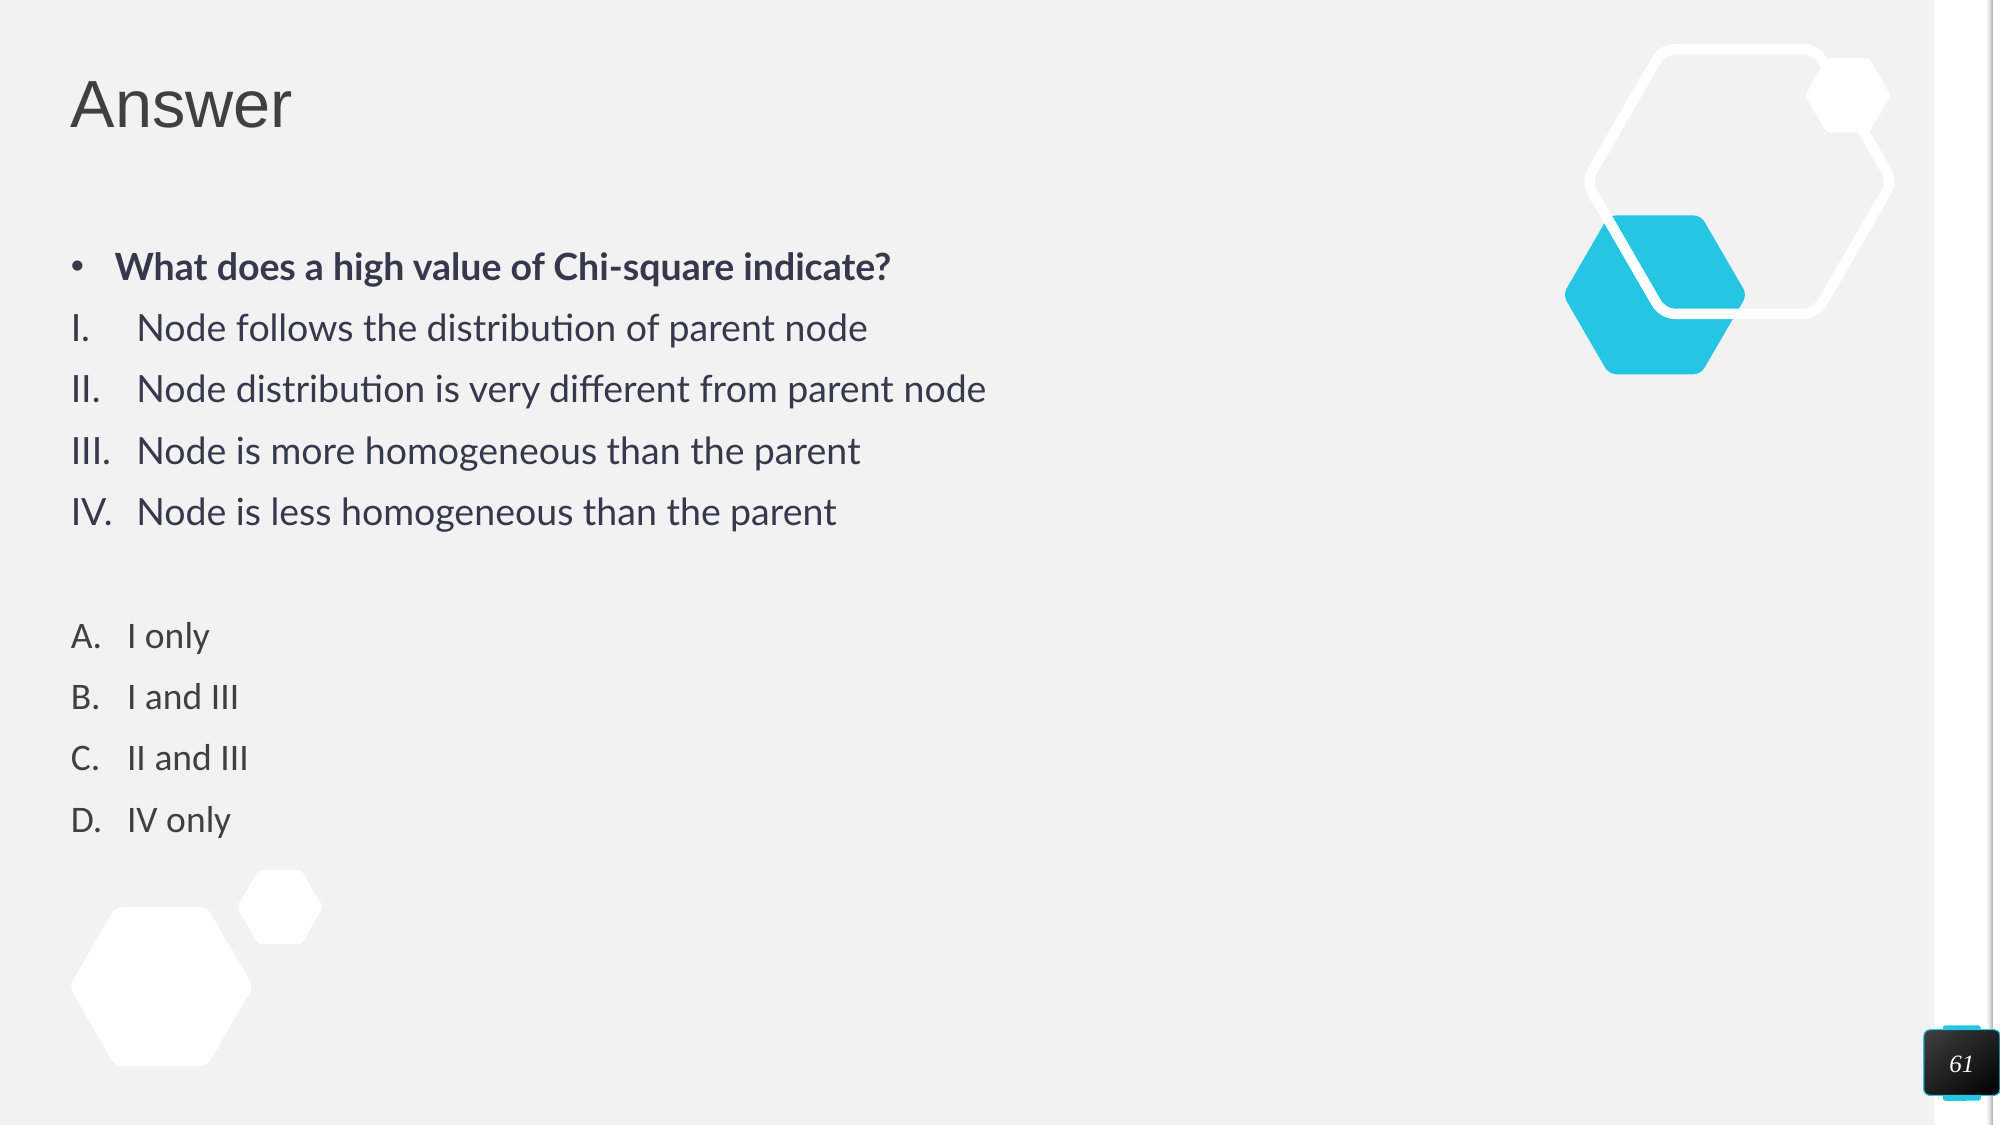

# Answer
What does a high value of Chi-square indicate?
Node follows the distribution of parent node
Node distribution is very different from parent node
Node is more homogeneous than the parent
Node is less homogeneous than the parent

I only
I and III
II and III
IV only
61